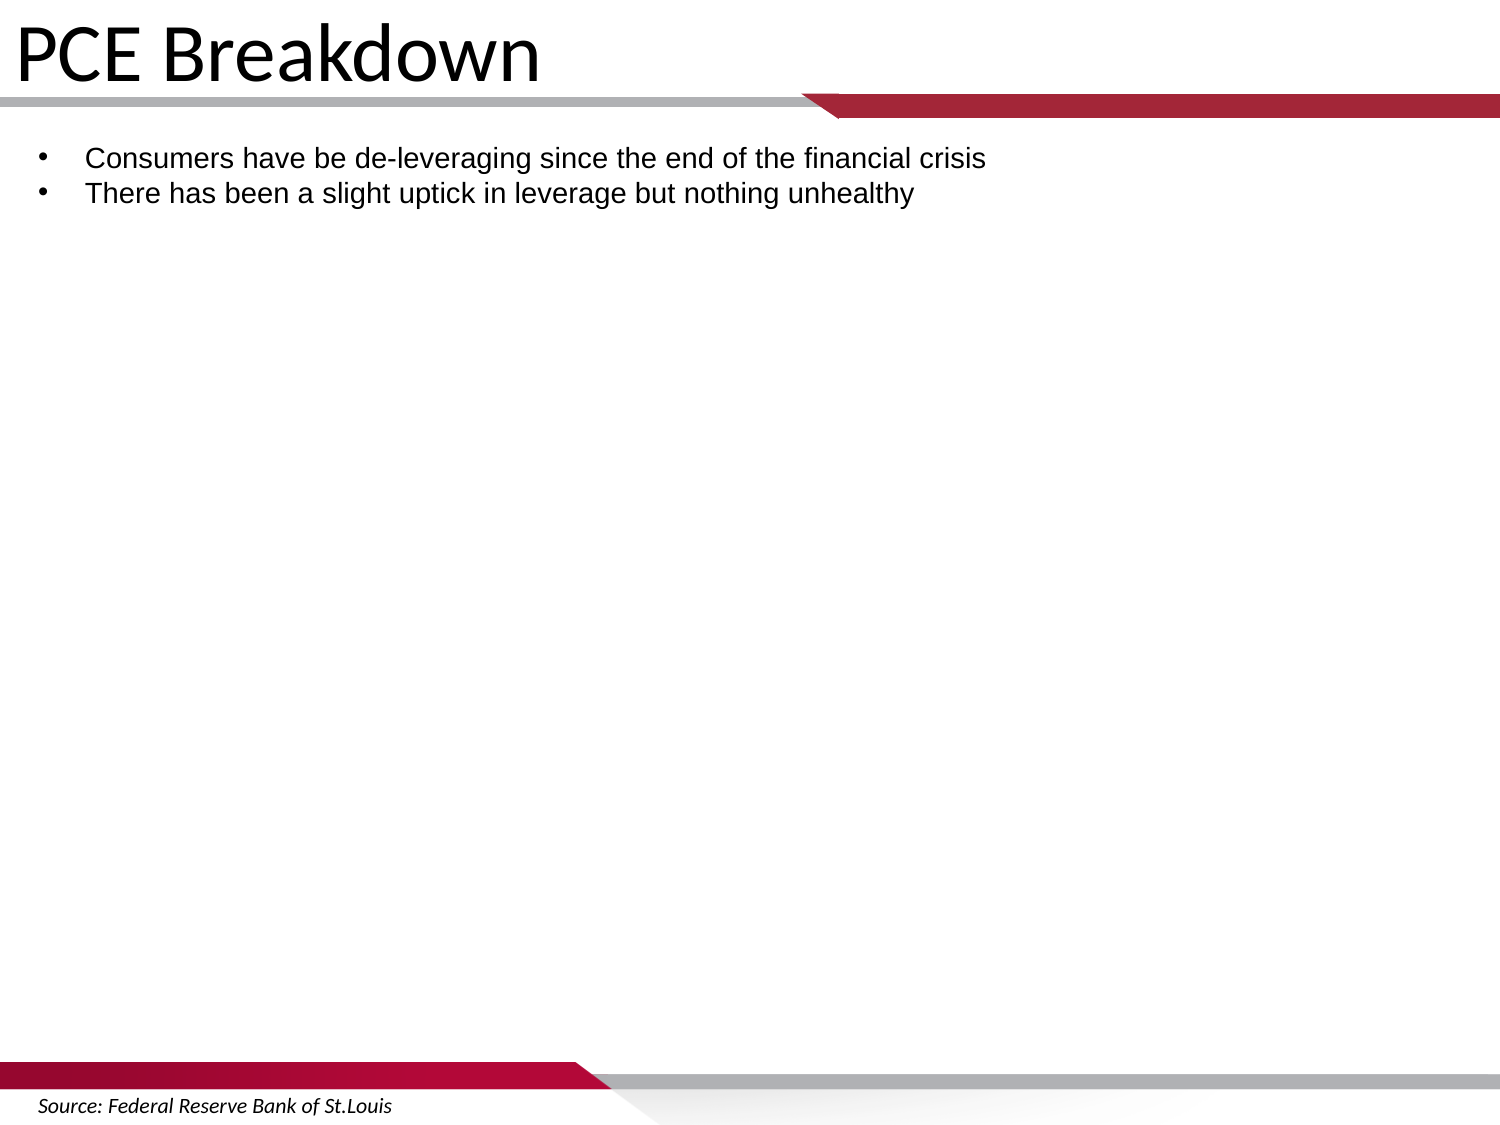

PCE Breakdown

Consumers have be de-leveraging since the end of the financial crisis
There has been a slight uptick in leverage but nothing unhealthy
Source: Federal Reserve Bank of St.Louis